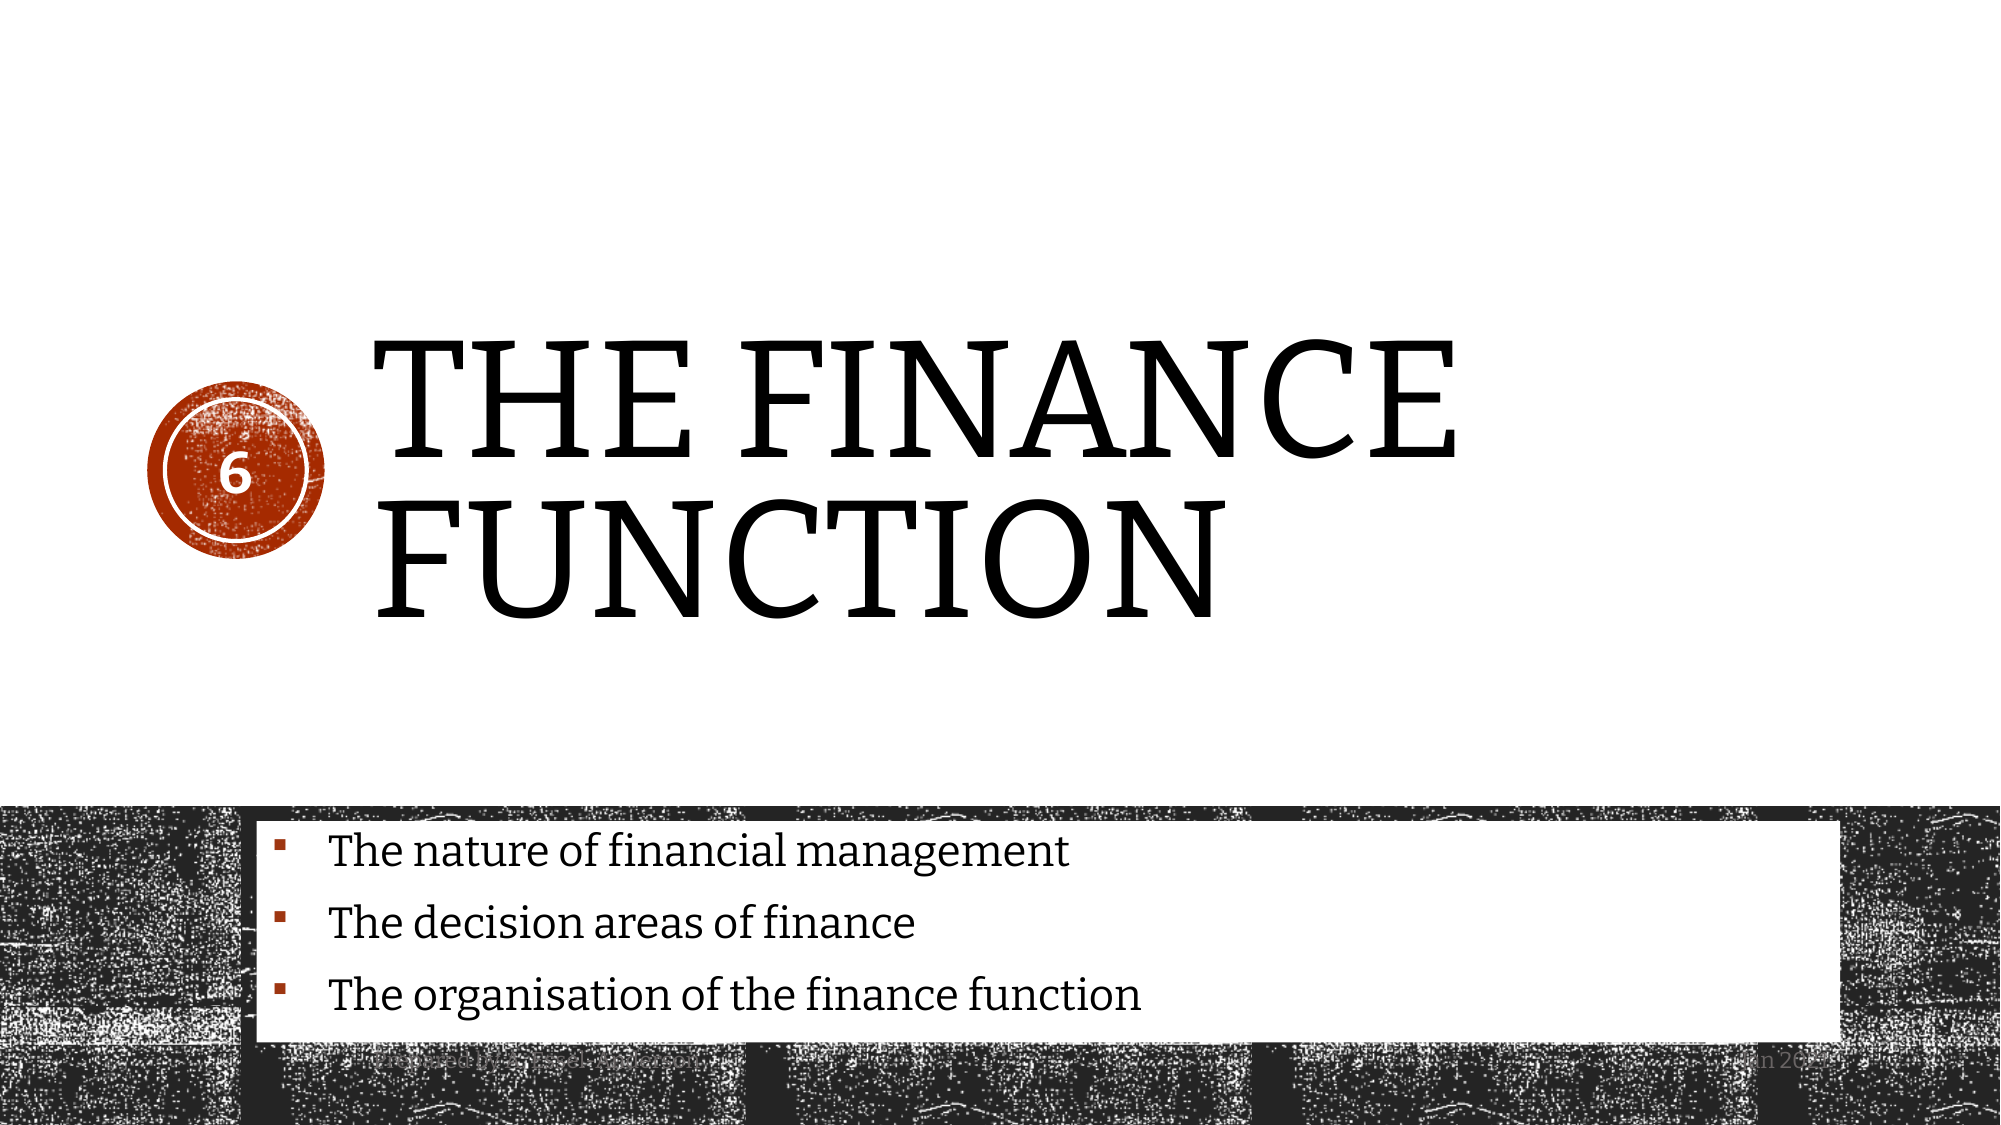

# The finance function
6
The nature of financial management
The decision areas of finance
The organisation of the finance function
Prepared by A. Essel-Anderson
Jan 2021